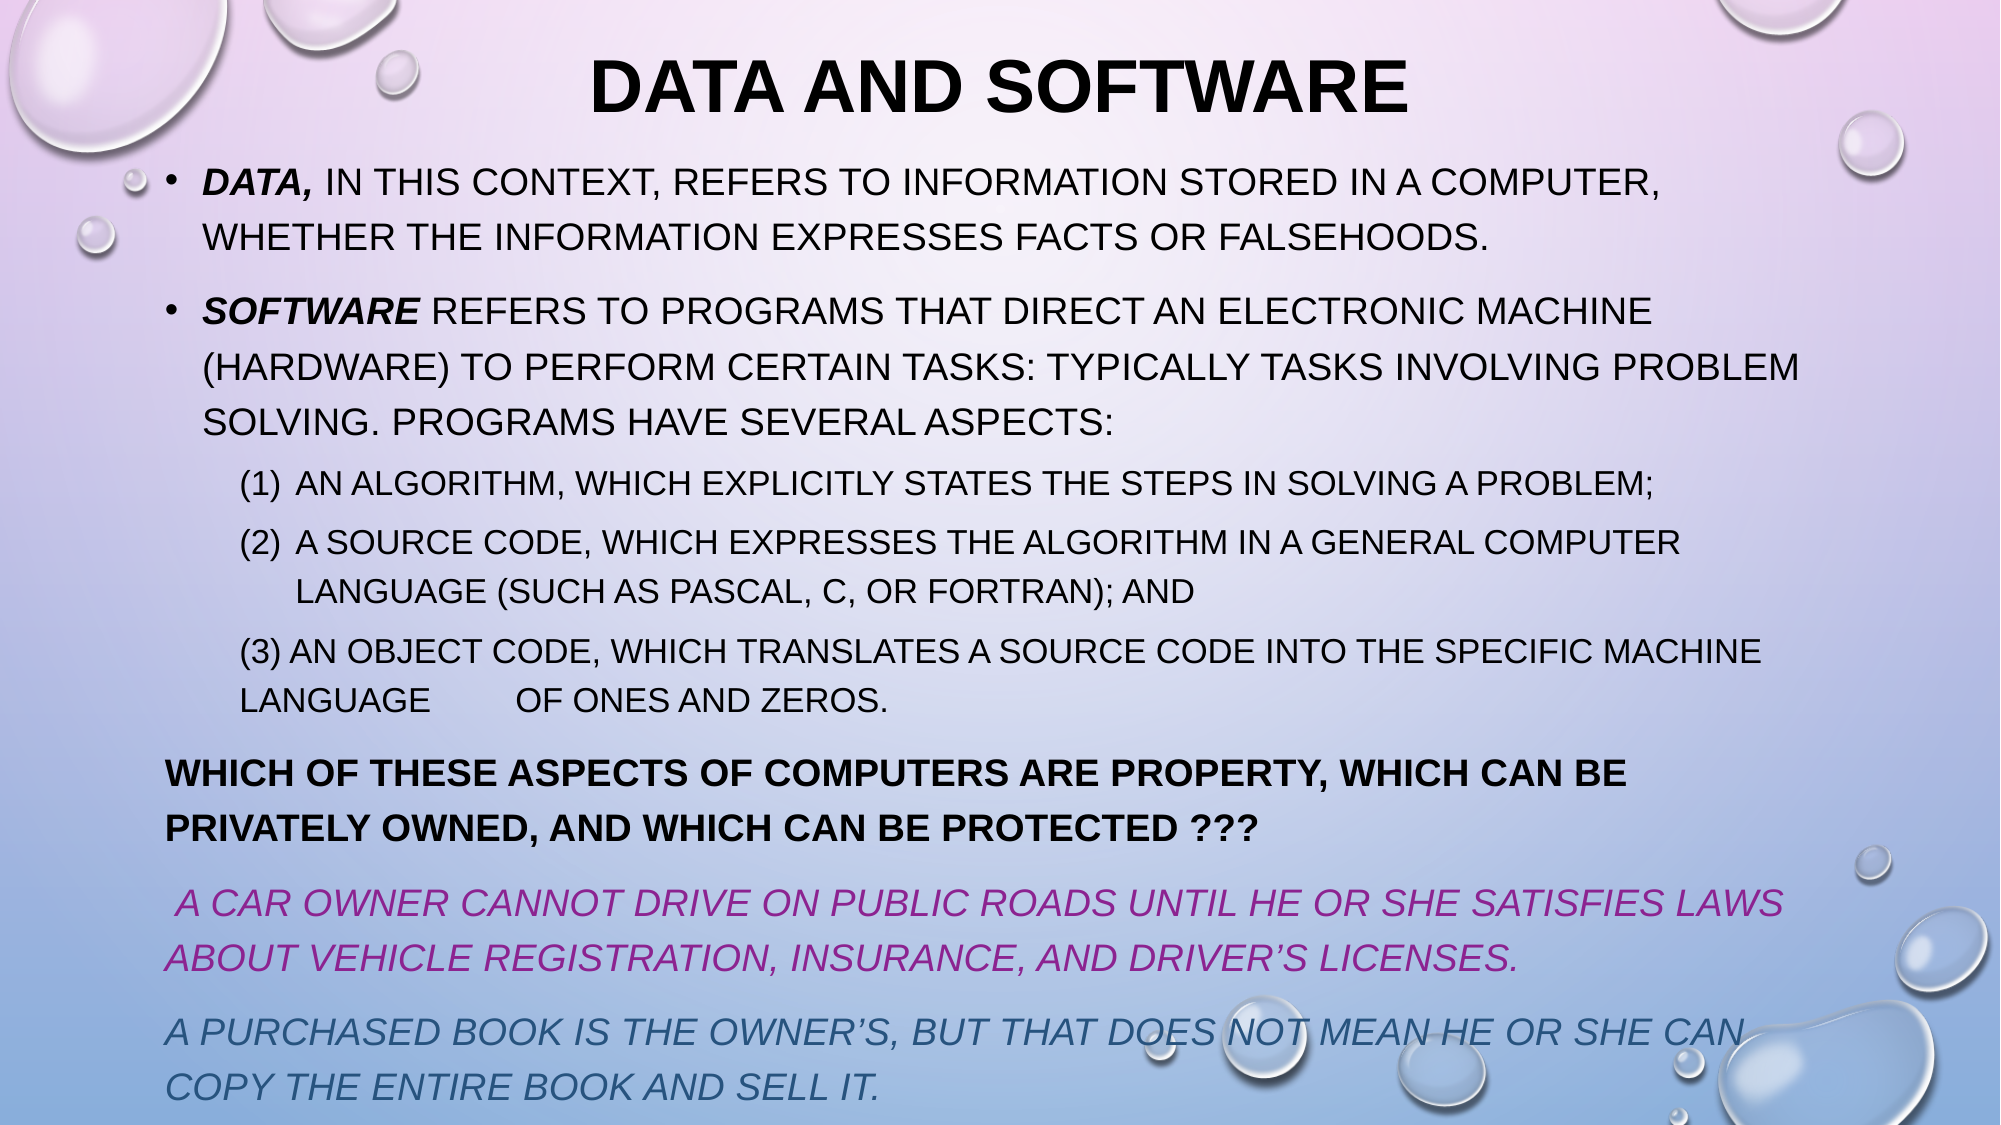

# Data and Software
Data, in this context, refers to information stored in a computer, whether the information expresses facts or falsehoods.
Software refers to programs that direct an electronic machine (hardware) to perform certain tasks: typically tasks involving problem solving. Programs have several aspects:
an algorithm, which explicitly states the steps in solving a problem;
a source code, which expresses the algorithm in a general computer language (such as Pascal, C, or FORTRAN); and
(3) an object code, which translates a source code into the specific machine language 	of ones and zeros.
Which of these aspects of computers are property, which can be privately owned, and which can be protected ???
 A car owner cannot drive on public roads until he or she satisfies laws about vehicle registration, insurance, and driver’s licenses.
a purchased book is the owner’s, but that does not mean he or she can copy the entire book and sell it.